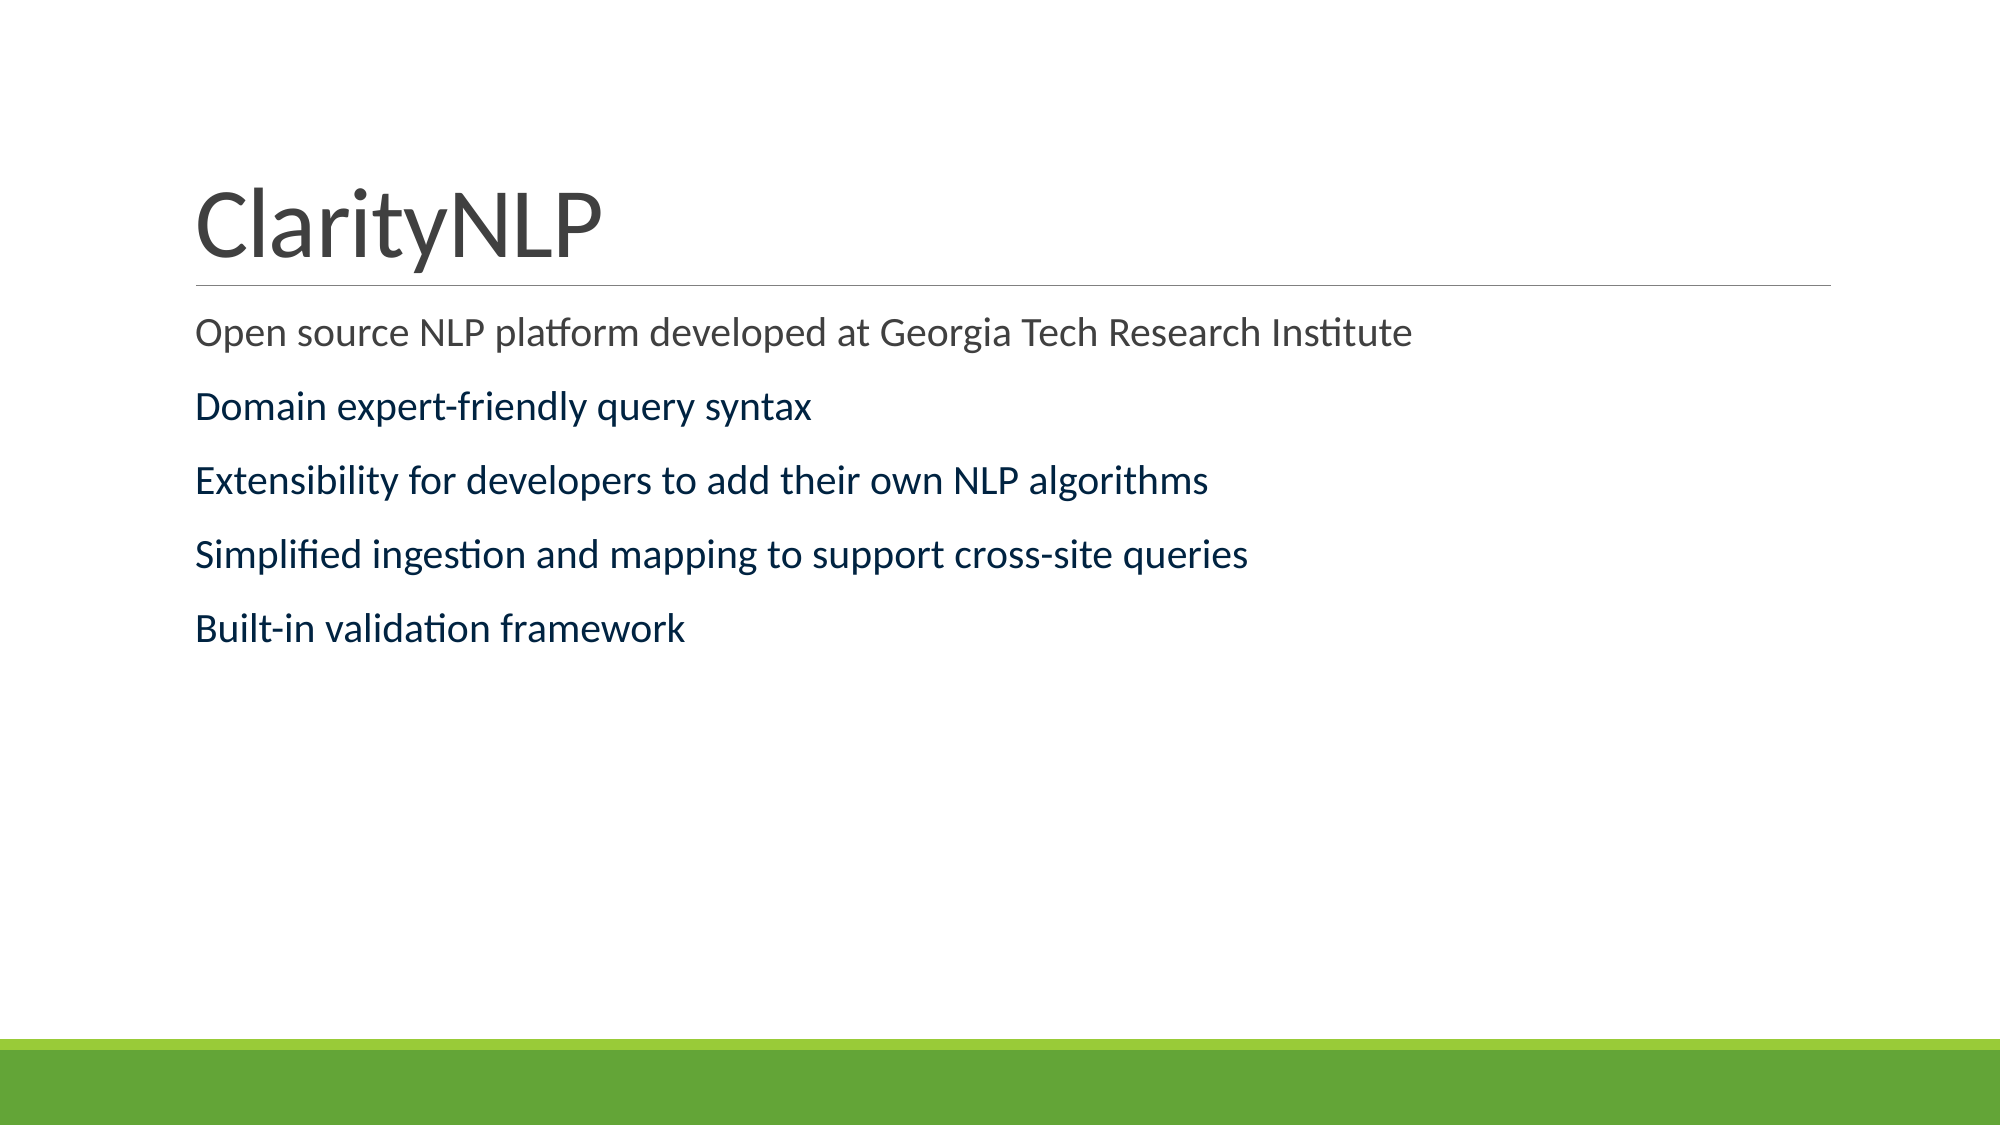

# ClarityNLP
Open source NLP platform developed at Georgia Tech Research Institute
Domain expert-friendly query syntax
Extensibility for developers to add their own NLP algorithms
Simplified ingestion and mapping to support cross-site queries
Built-in validation framework